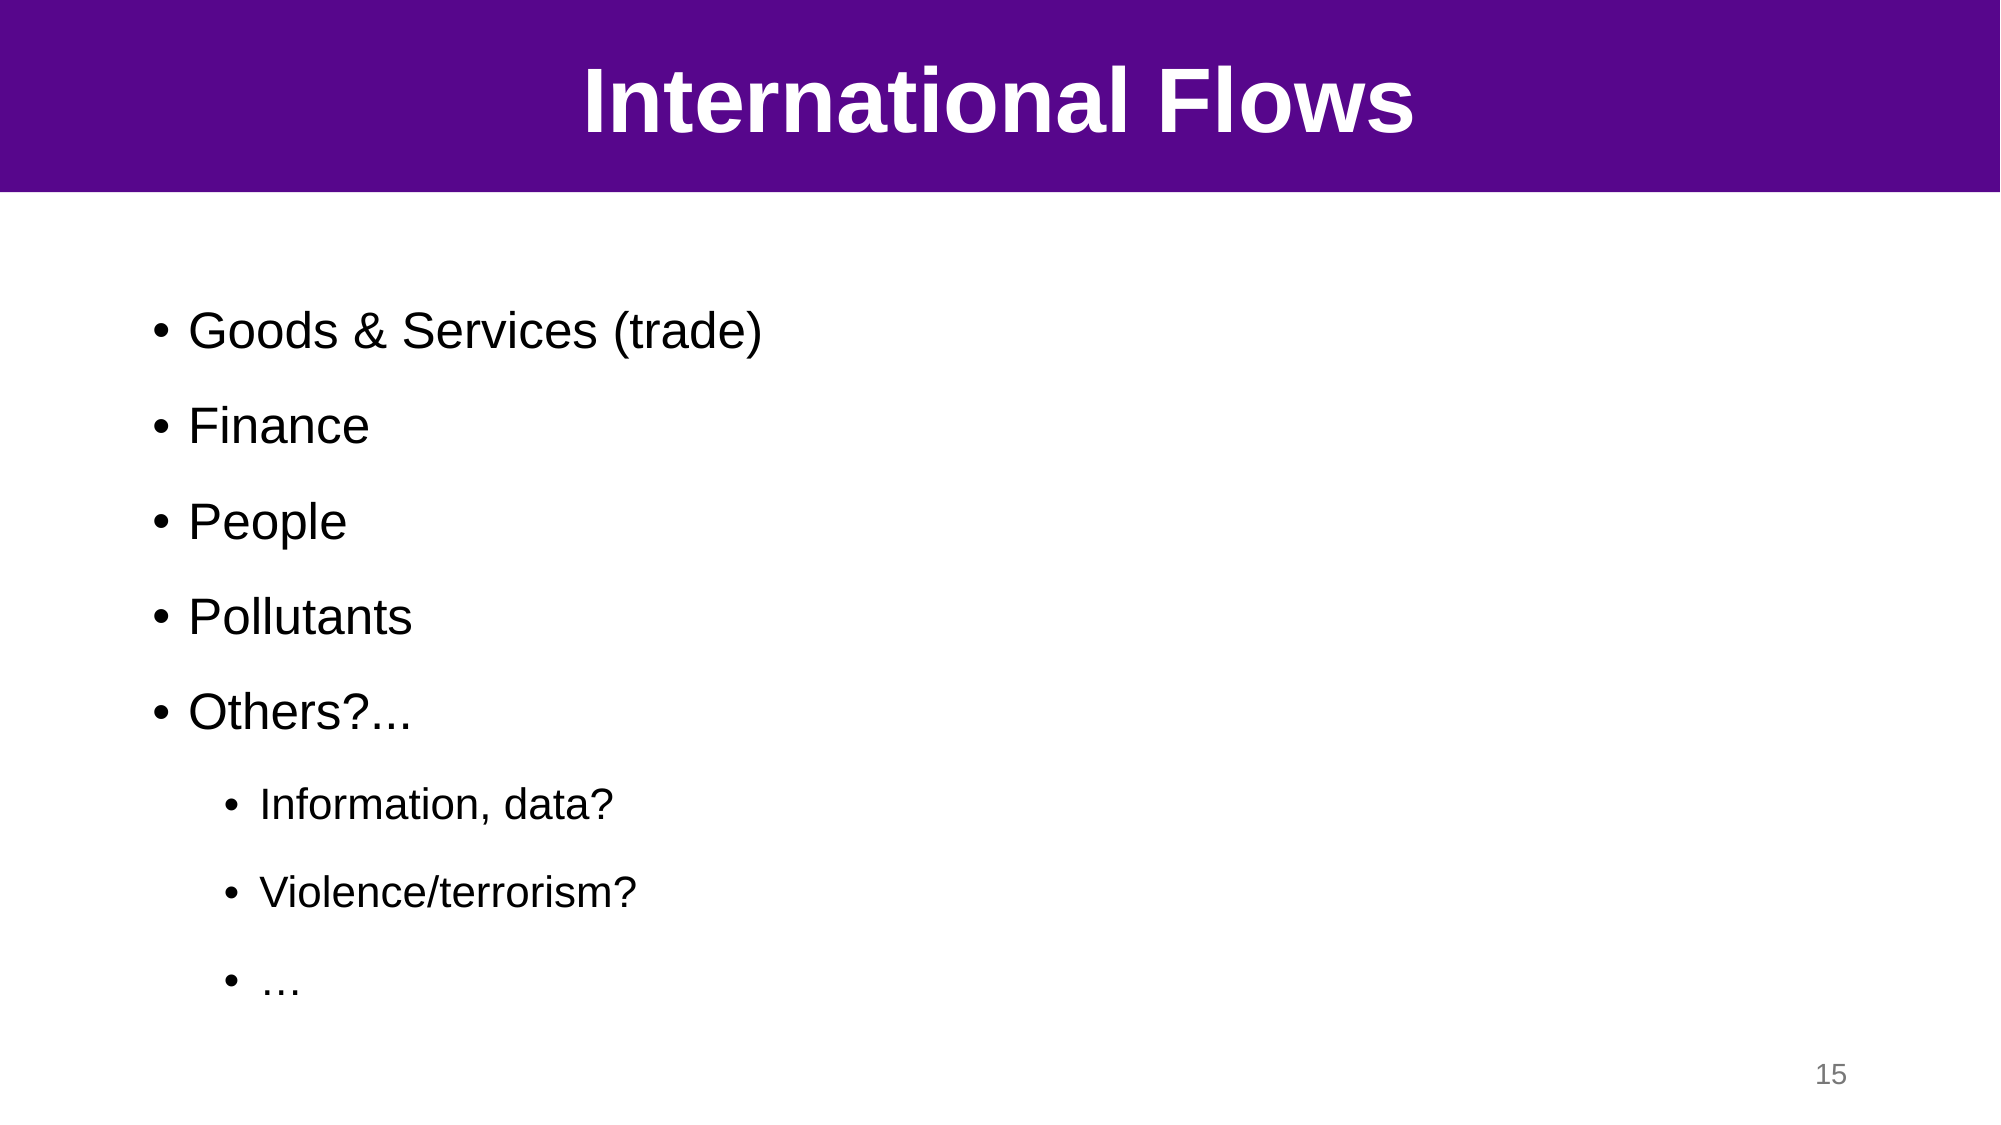

International Flows
Goods & Services (trade)
Finance
People
Pollutants
Others?...
Information, data?
Violence/terrorism?
…
15